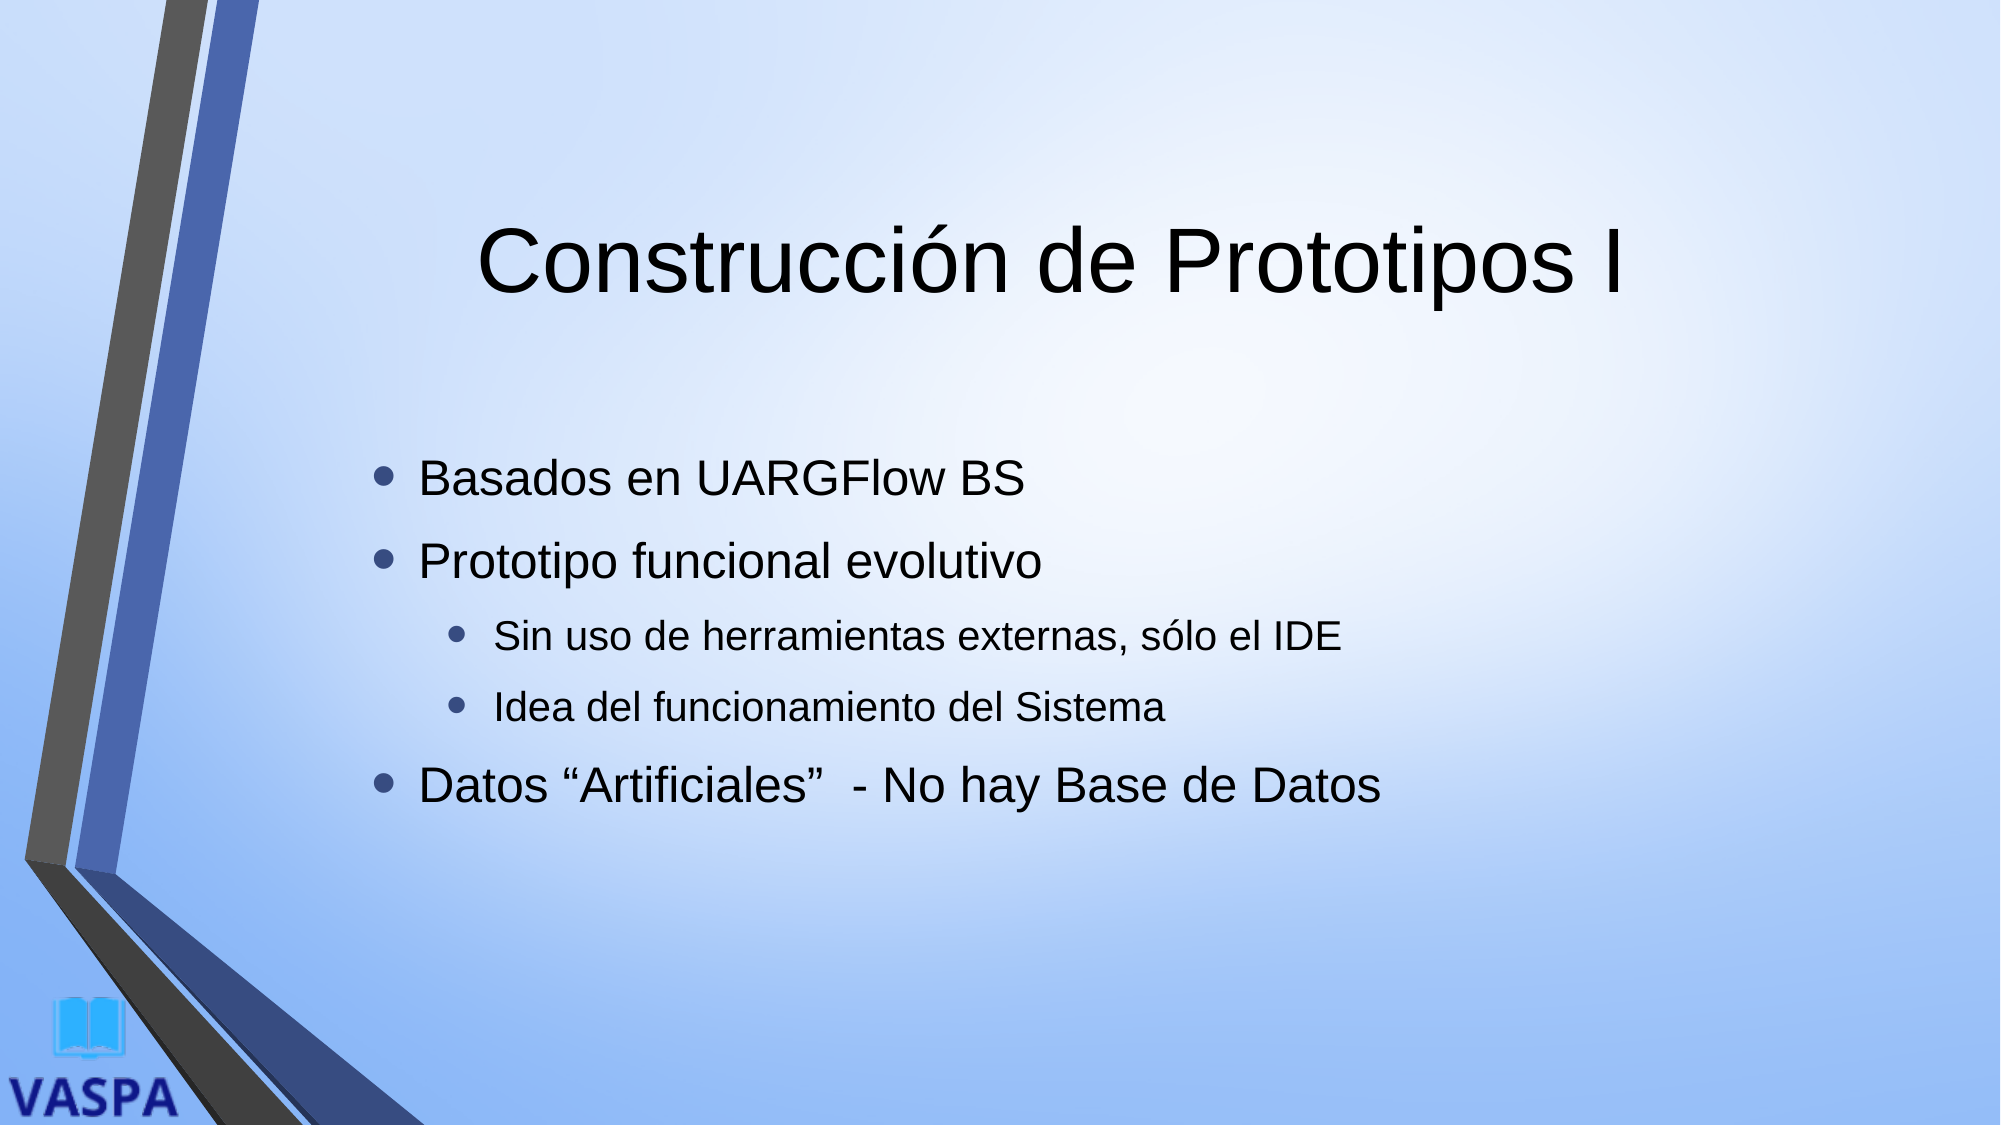

# Construcción de Prototipos I
Basados en UARGFlow BS
Prototipo funcional evolutivo
Sin uso de herramientas externas, sólo el IDE
Idea del funcionamiento del Sistema
Datos “Artificiales”  - No hay Base de Datos